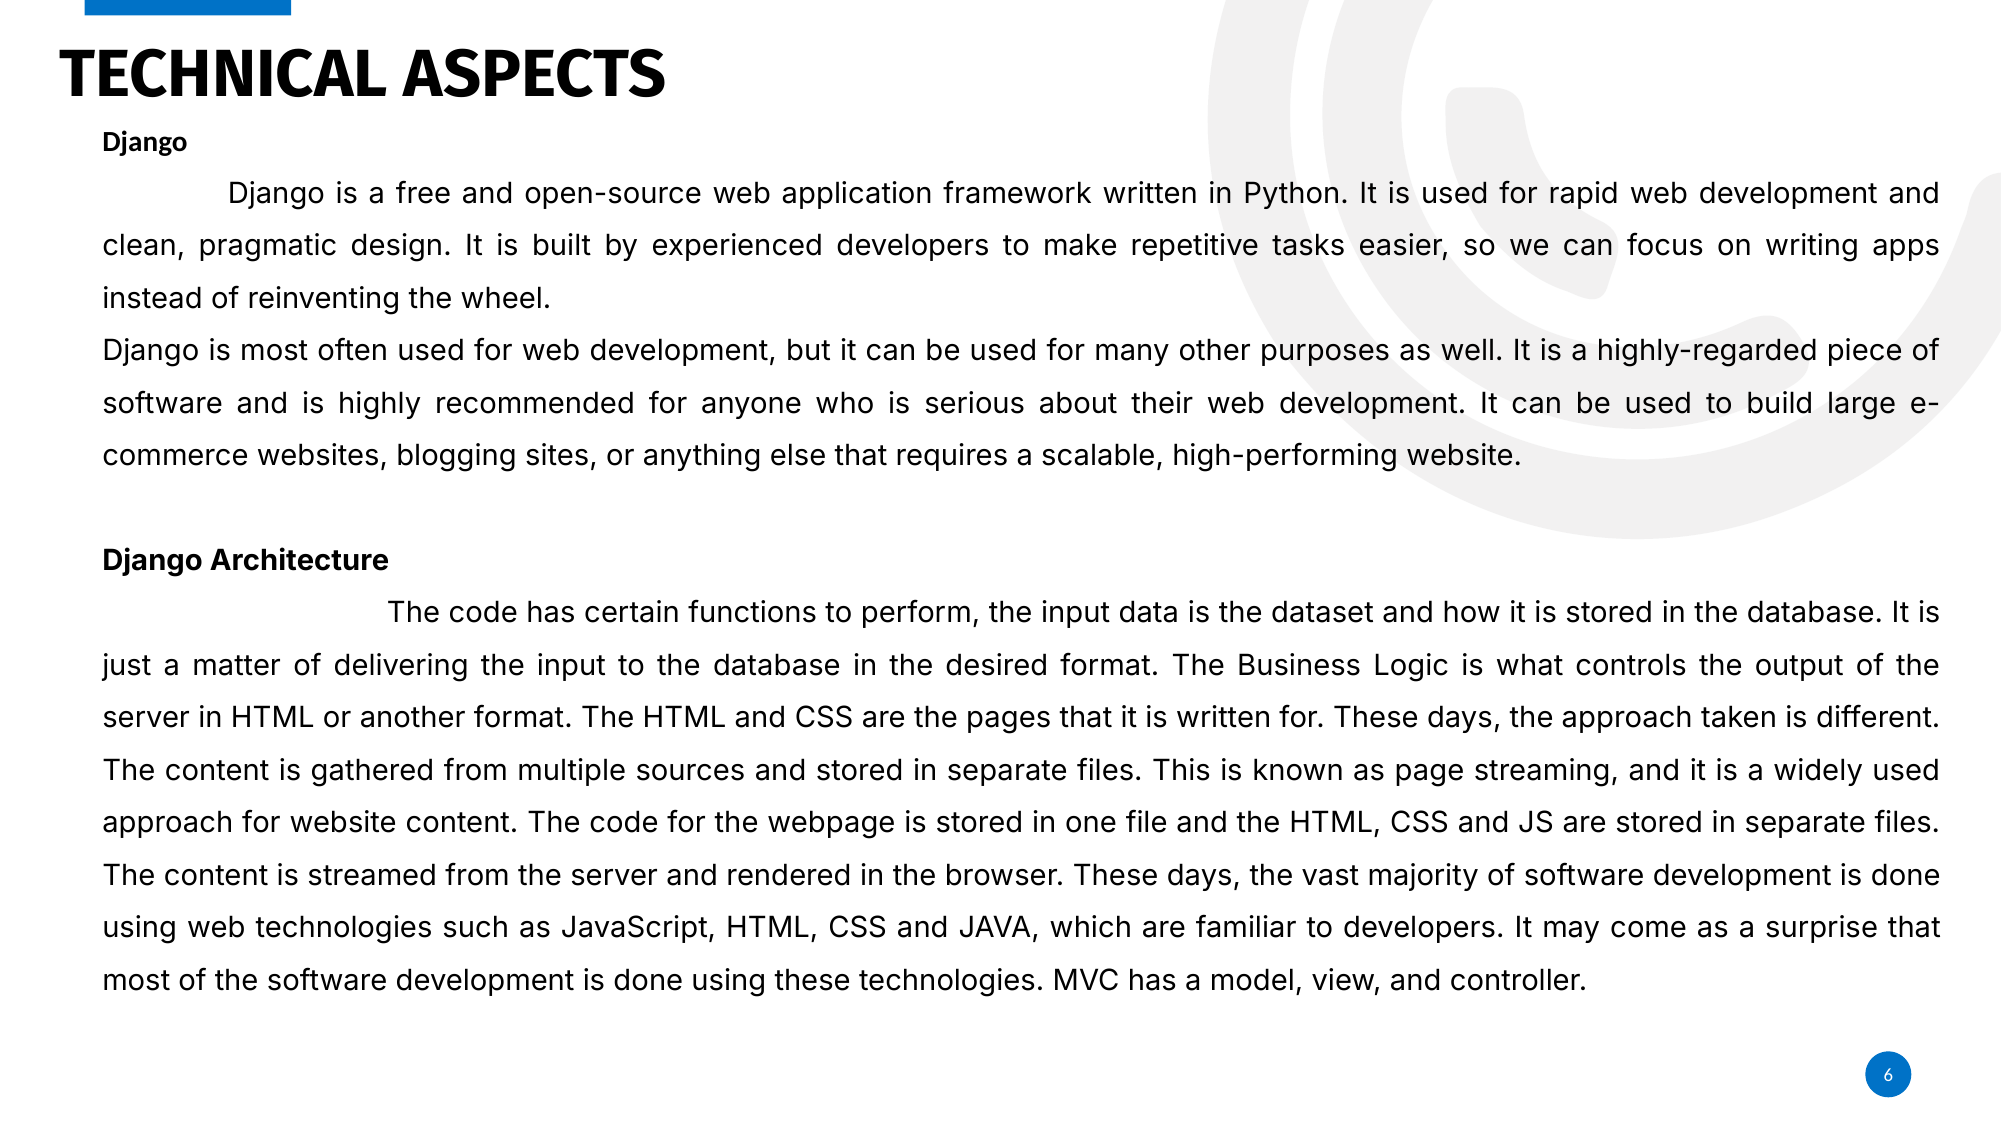

# Technical aspects

Django
              Django is a free and open-source web application framework written in Python. It is used for rapid web development and clean, pragmatic design. It is built by experienced developers to make repetitive tasks easier, so we can focus on writing apps instead of reinventing the wheel.
Django is most often used for web development, but it can be used for many other purposes as well. It is a highly-regarded piece of software and is highly recommended for anyone who is serious about their web development. It can be used to build large e-commerce websites, blogging sites, or anything else that requires a scalable, high-performing website.

Django Architecture
                                 The code has certain functions to perform, the input data is the dataset and how it is stored in the database. It is just a matter of delivering the input to the database in the desired format. The Business Logic is what controls the output of the server in HTML or another format. The HTML and CSS are the pages that it is written for. These days, the approach taken is different. The content is gathered from multiple sources and stored in separate files. This is known as page streaming, and it is a widely used approach for website content. The code for the webpage is stored in one file and the HTML, CSS and JS are stored in separate files. The content is streamed from the server and rendered in the browser. These days, the vast majority of software development is done using web technologies such as JavaScript, HTML, CSS and JAVA, which are familiar to developers. It may come as a surprise that most of the software development is done using these technologies. MVC has a model, view, and controller.

6